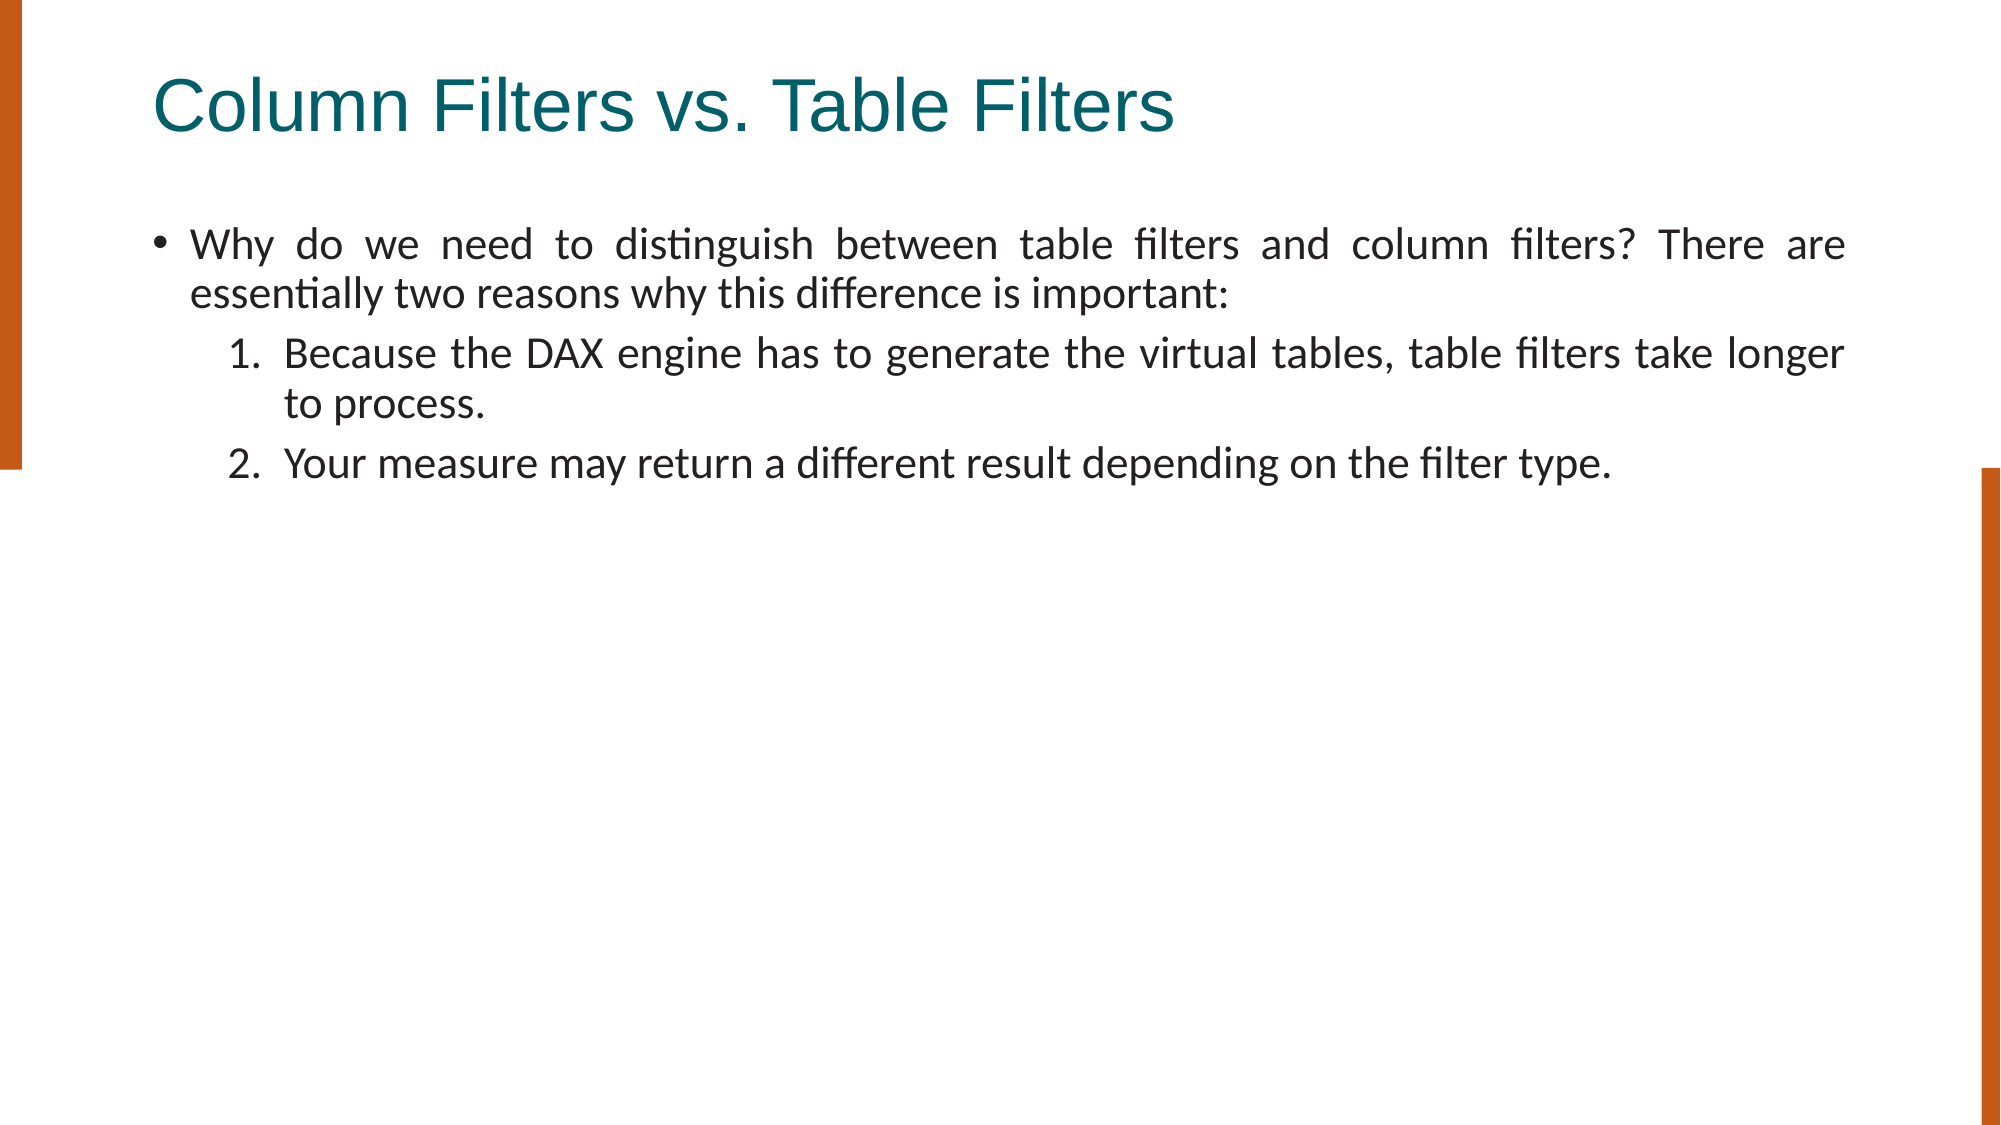

# Column Filters vs. Table Filters
Why do we need to distinguish between table filters and column filters? There are essentially two reasons why this difference is important:
Because the DAX engine has to generate the virtual tables, table filters take longer to process.
Your measure may return a different result depending on the filter type.